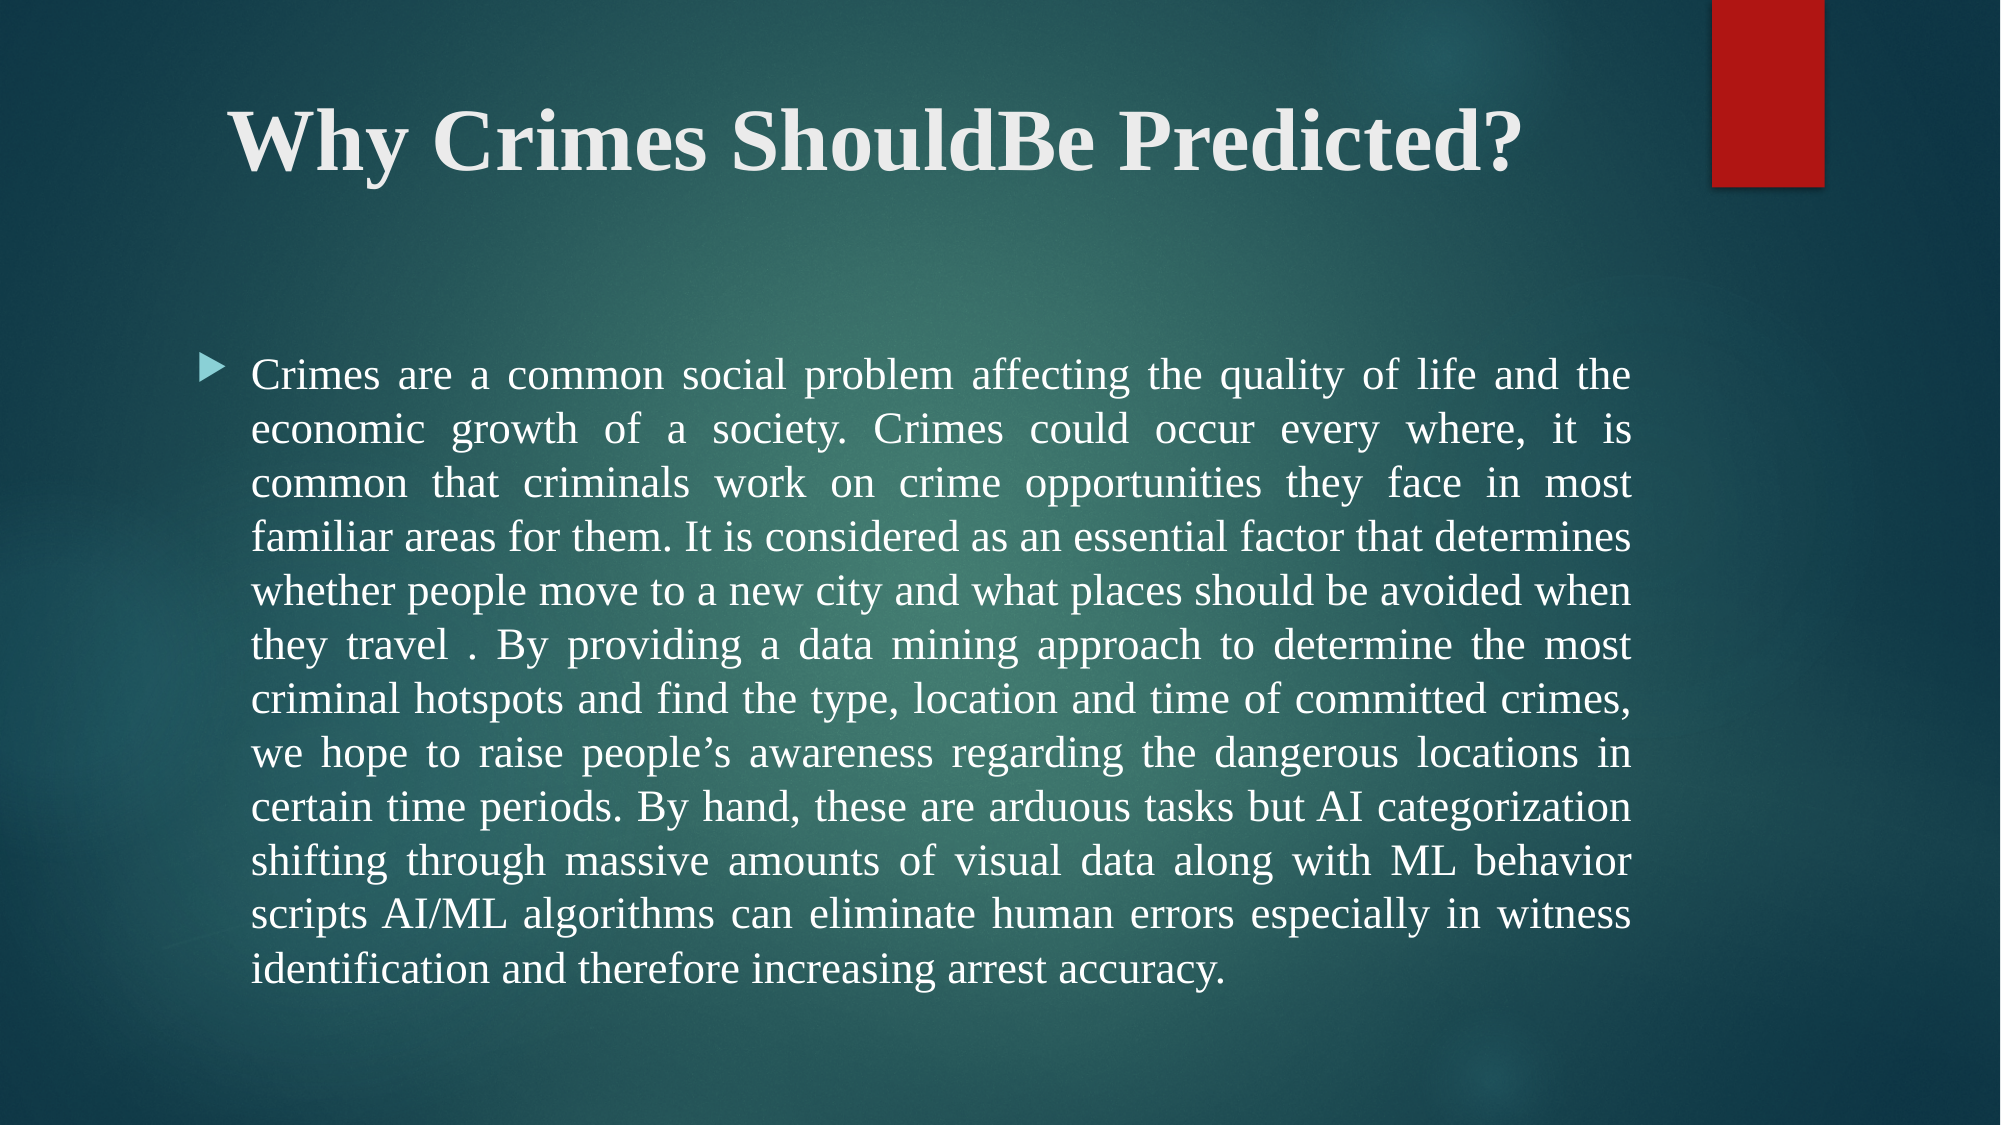

# Why Crimes ShouldBe Predicted?
Crimes are a common social problem affecting the quality of life and the economic growth of a society. Crimes could occur every where, it is common that criminals work on crime opportunities they face in most familiar areas for them. It is considered as an essential factor that determines whether people move to a new city and what places should be avoided when they travel . By providing a data mining approach to determine the most criminal hotspots and find the type, location and time of committed crimes, we hope to raise people’s awareness regarding the dangerous locations in certain time periods. By hand, these are arduous tasks but AI categorization shifting through massive amounts of visual data along with ML behavior scripts AI/ML algorithms can eliminate human errors especially in witness identification and therefore increasing arrest accuracy.